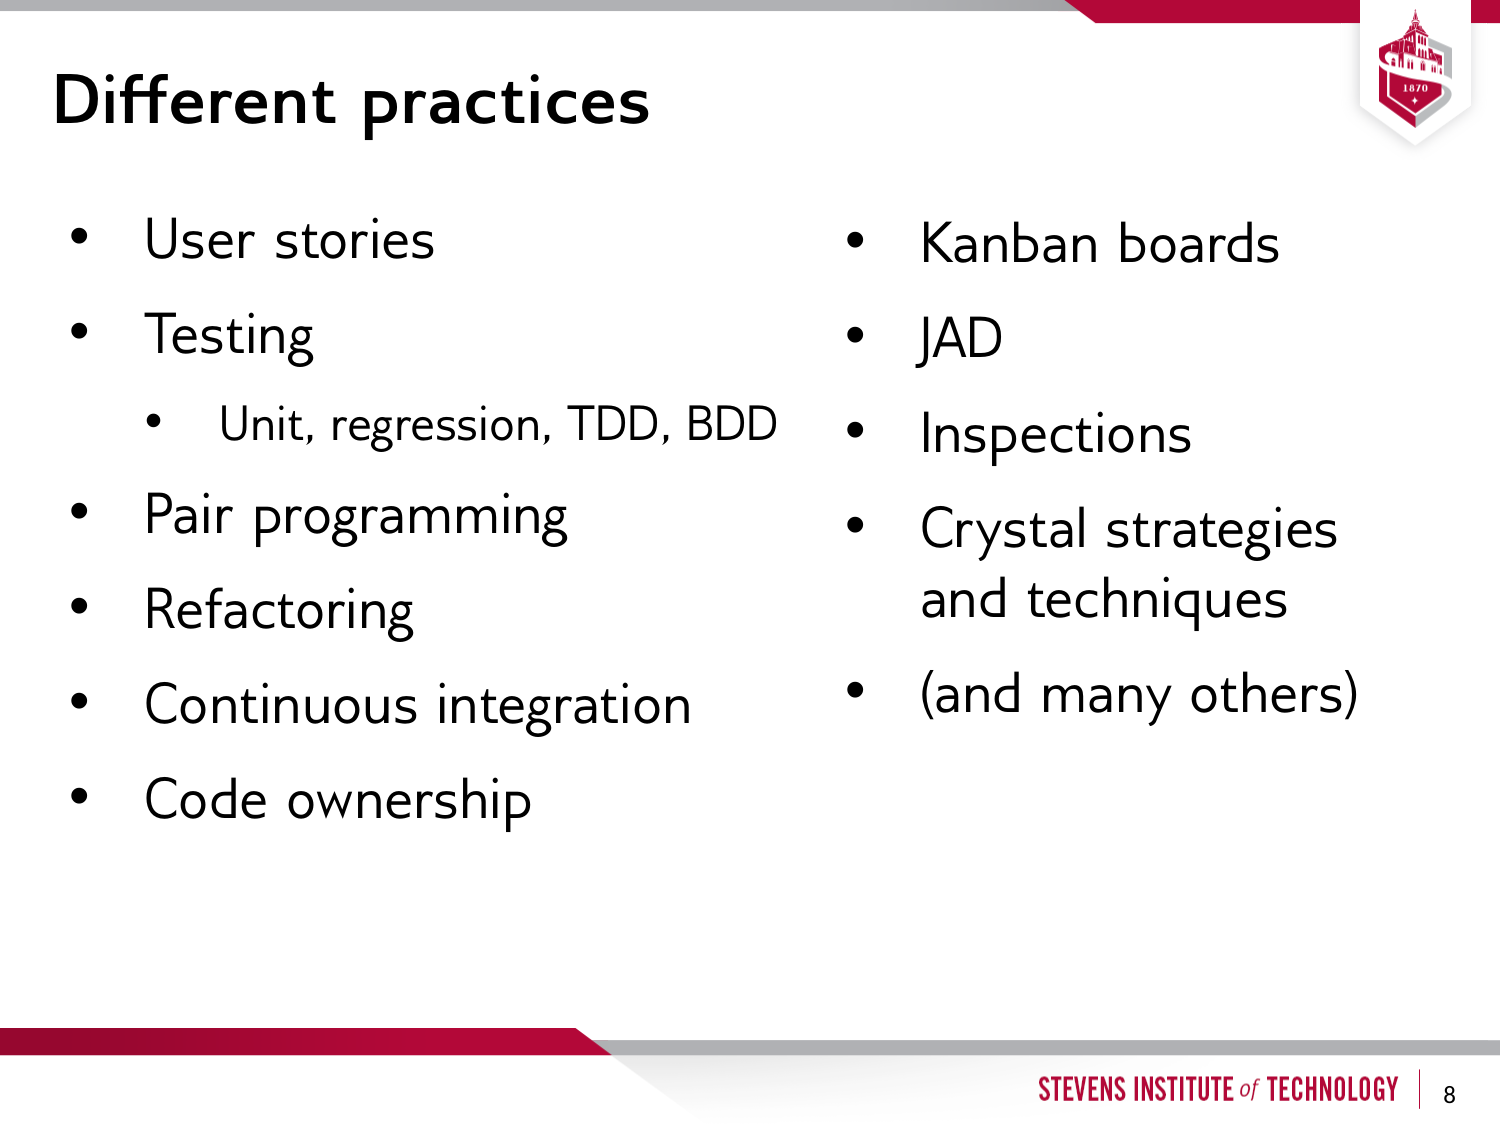

# Different practices
User stories
Testing
Unit, regression, TDD, BDD
Pair programming
Refactoring
Continuous integration
Code ownership

Kanban boards
JAD
Inspections
Crystal strategies and techniques
(and many others)

8